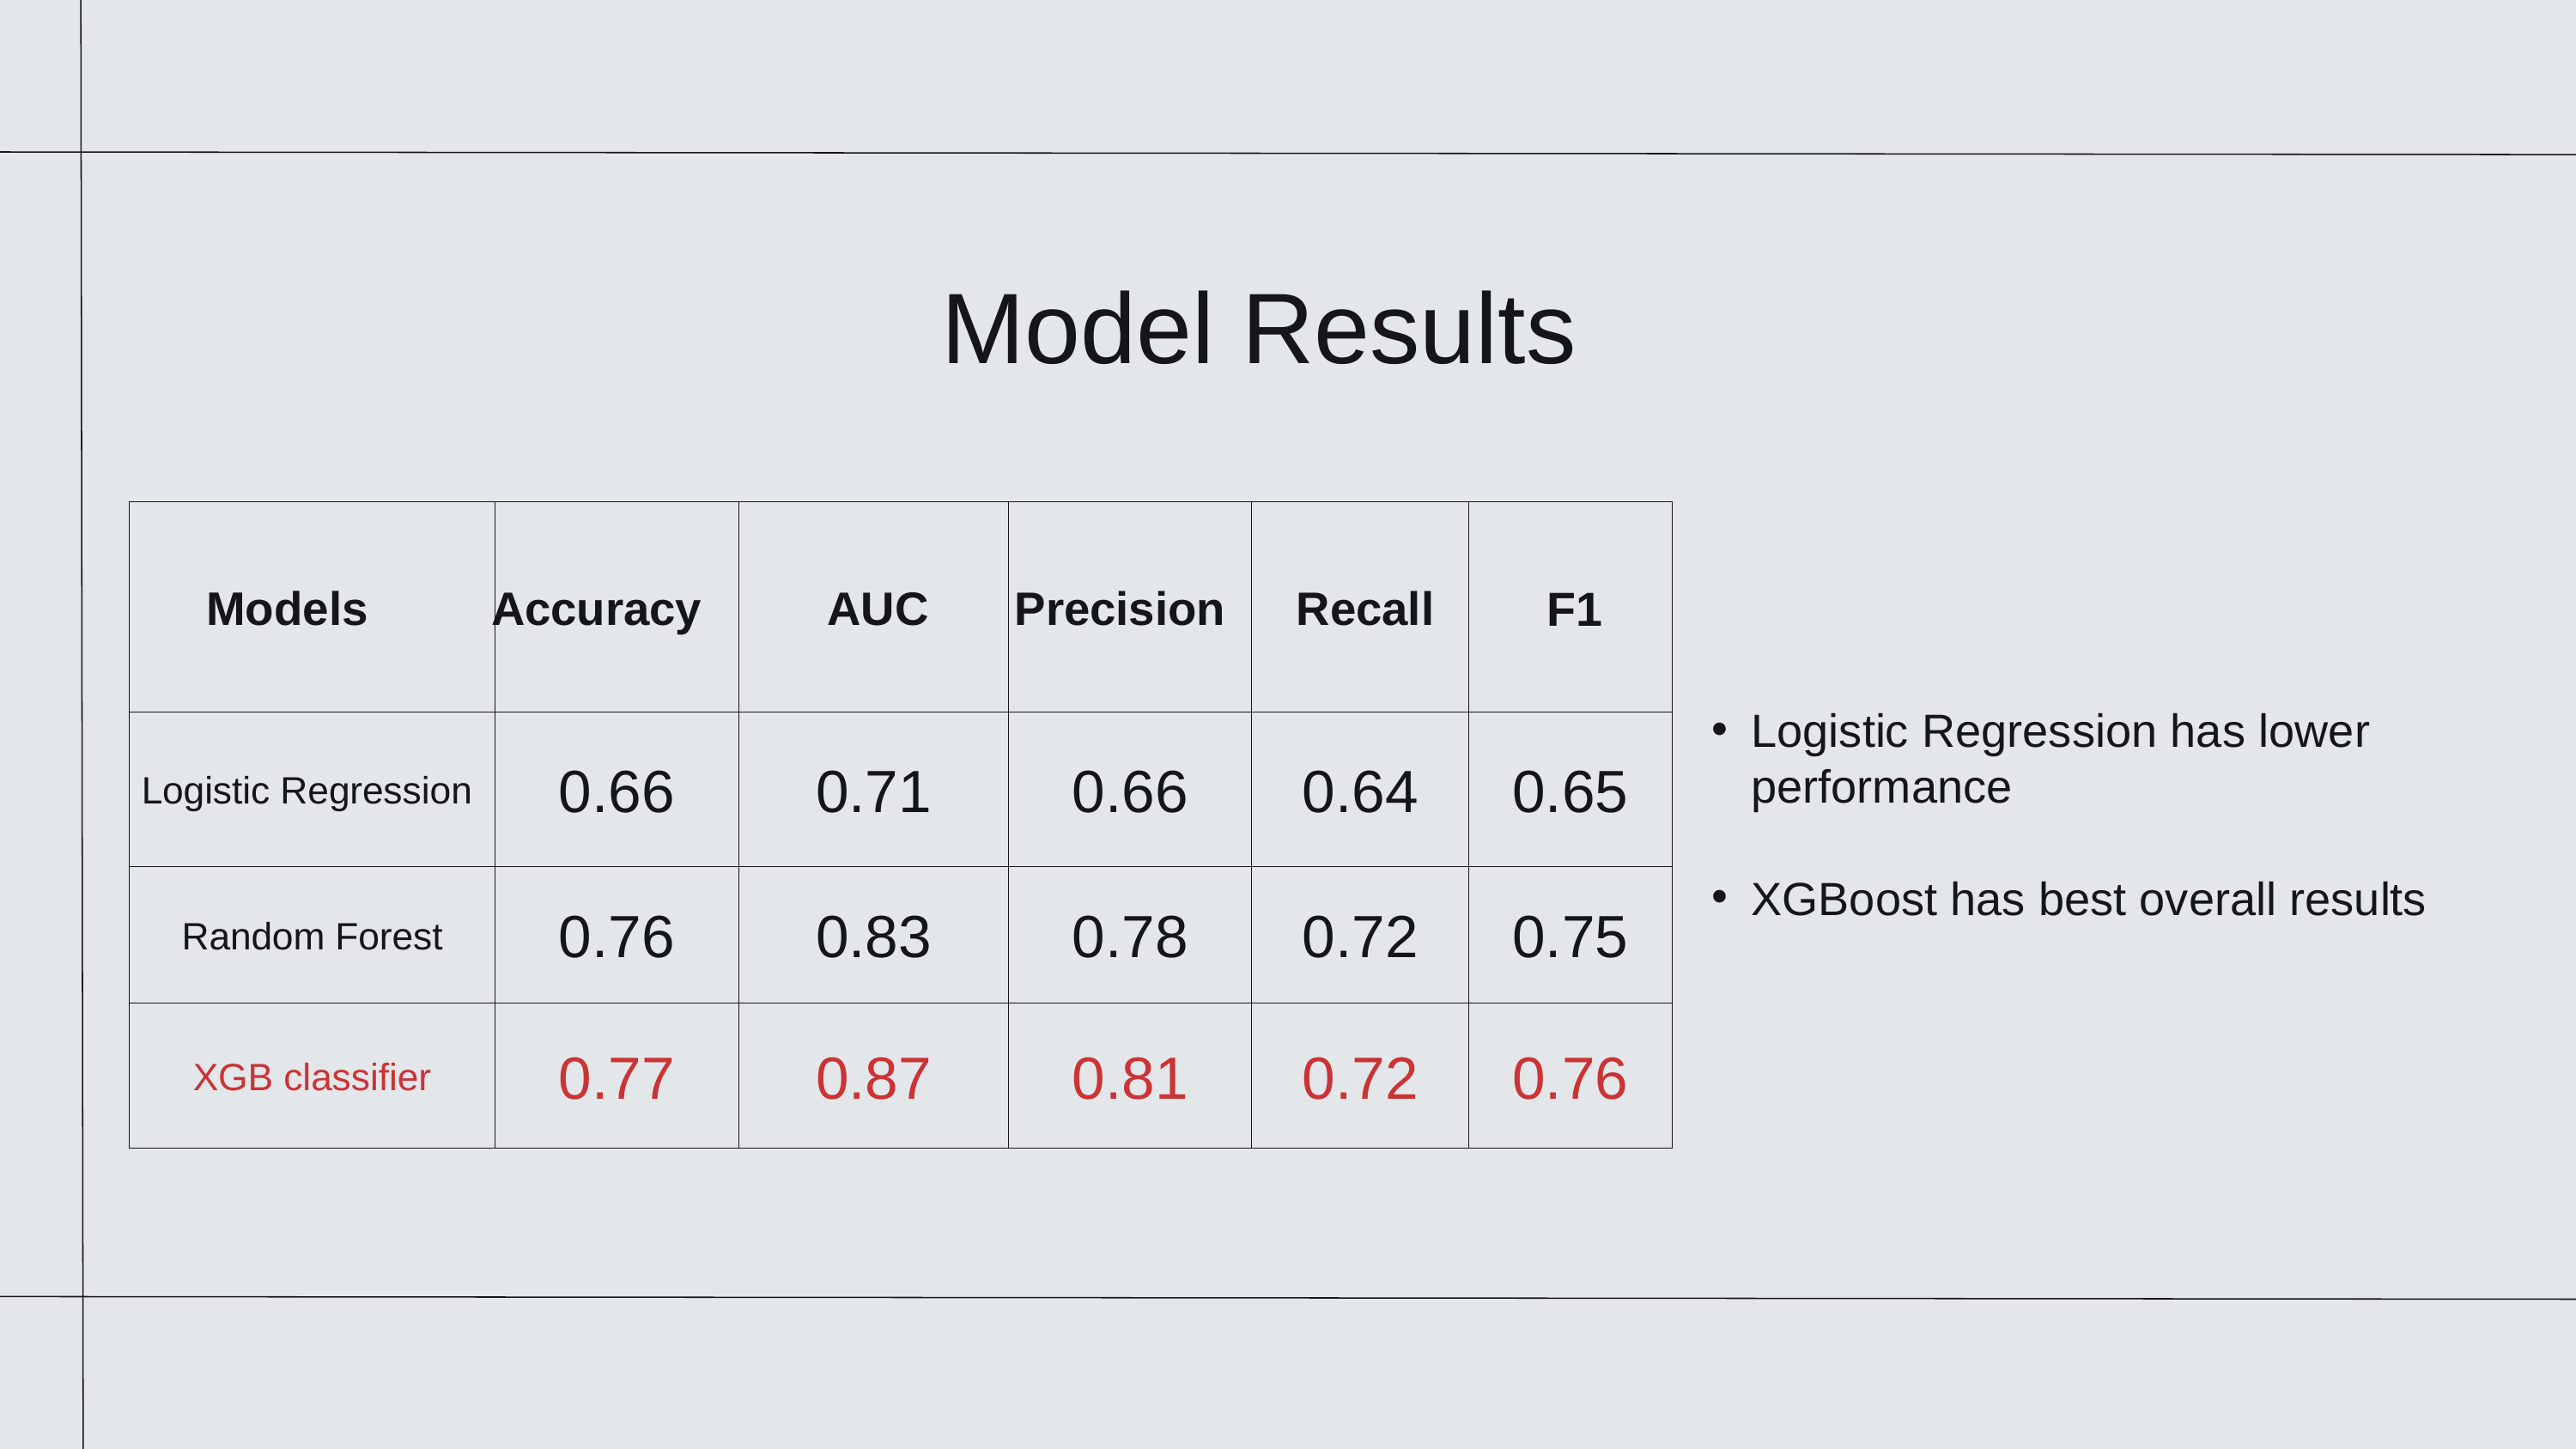

Model Results
|  |  |  |  |  |  |
| --- | --- | --- | --- | --- | --- |
| Logistic Regression | 0.66 | 0.71 | 0.66 | 0.64 | 0.65 |
| Random Forest | 0.76 | 0.83 | 0.78 | 0.72 | 0.75 |
| XGB classifier | 0.77 | 0.87 | 0.81 | 0.72 | 0.76 |
Models
Accuracy
AUC
Precision
Recall
F1
Logistic Regression has lower performance

XGBoost has best overall results